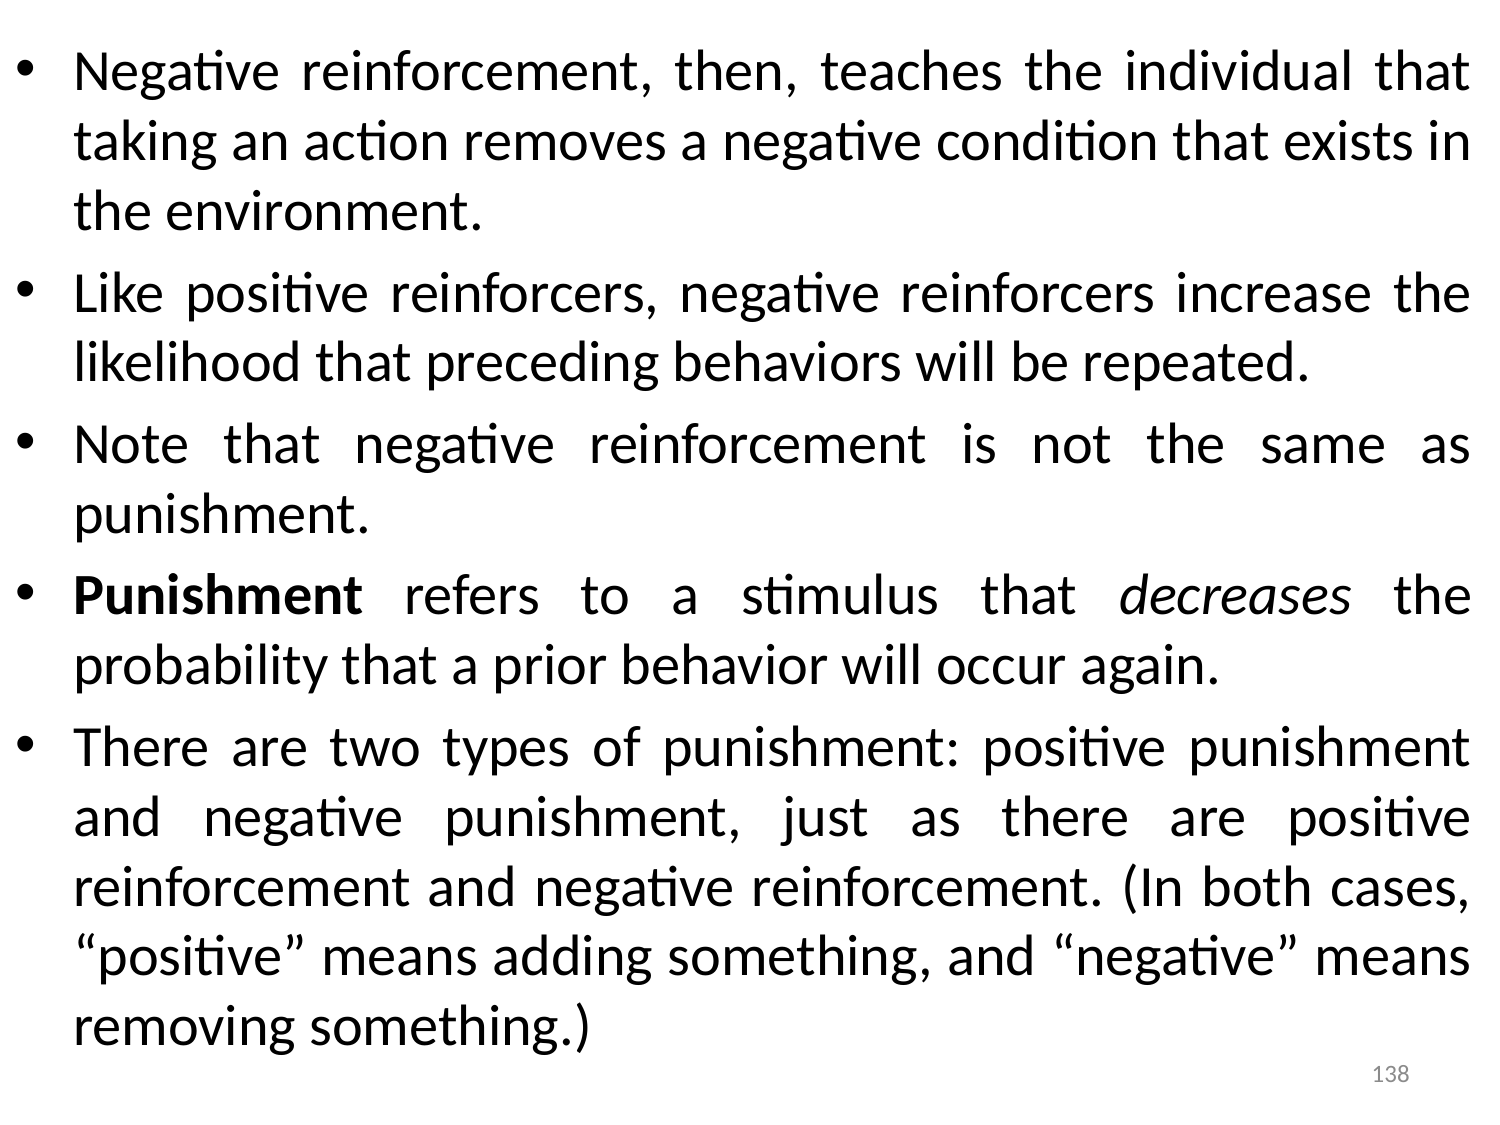

Negative reinforcement, then, teaches the individual that taking an action removes a negative condition that exists in the environment.
Like positive reinforcers, negative reinforcers increase the likelihood that preceding behaviors will be repeated.
Note that negative reinforcement is not the same as punishment.
Punishment refers to a stimulus that decreases the probability that a prior behavior will occur again.
There are two types of punishment: positive punishment and negative punishment, just as there are positive reinforcement and negative reinforcement. (In both cases, “positive” means adding something, and “negative” means removing something.)
138